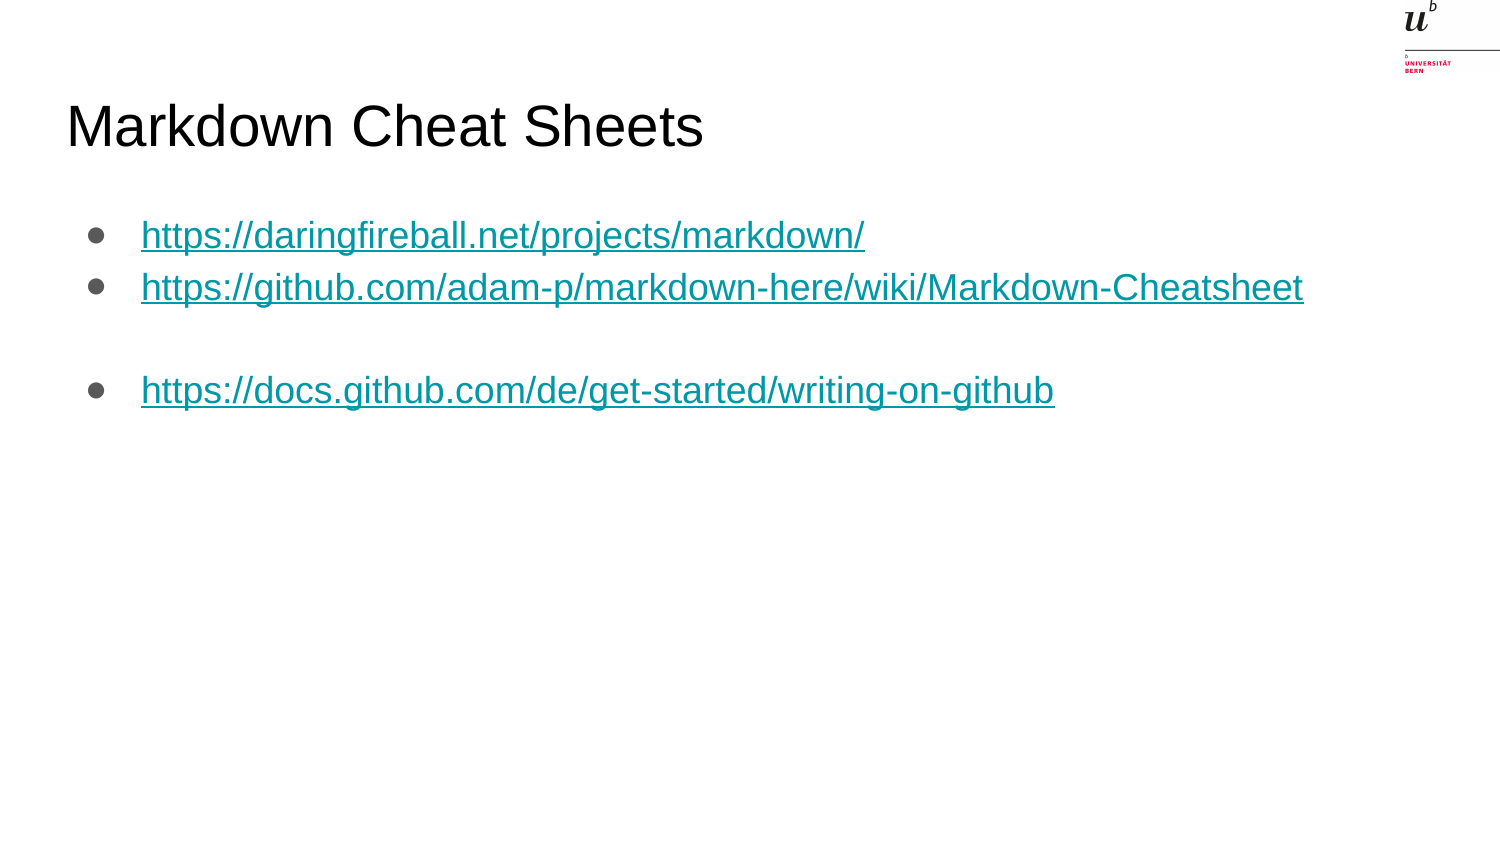

# Markdown Cheat Sheets
https://daringfireball.net/projects/markdown/
https://github.com/adam-p/markdown-here/wiki/Markdown-Cheatsheet

https://docs.github.com/de/get-started/writing-on-github